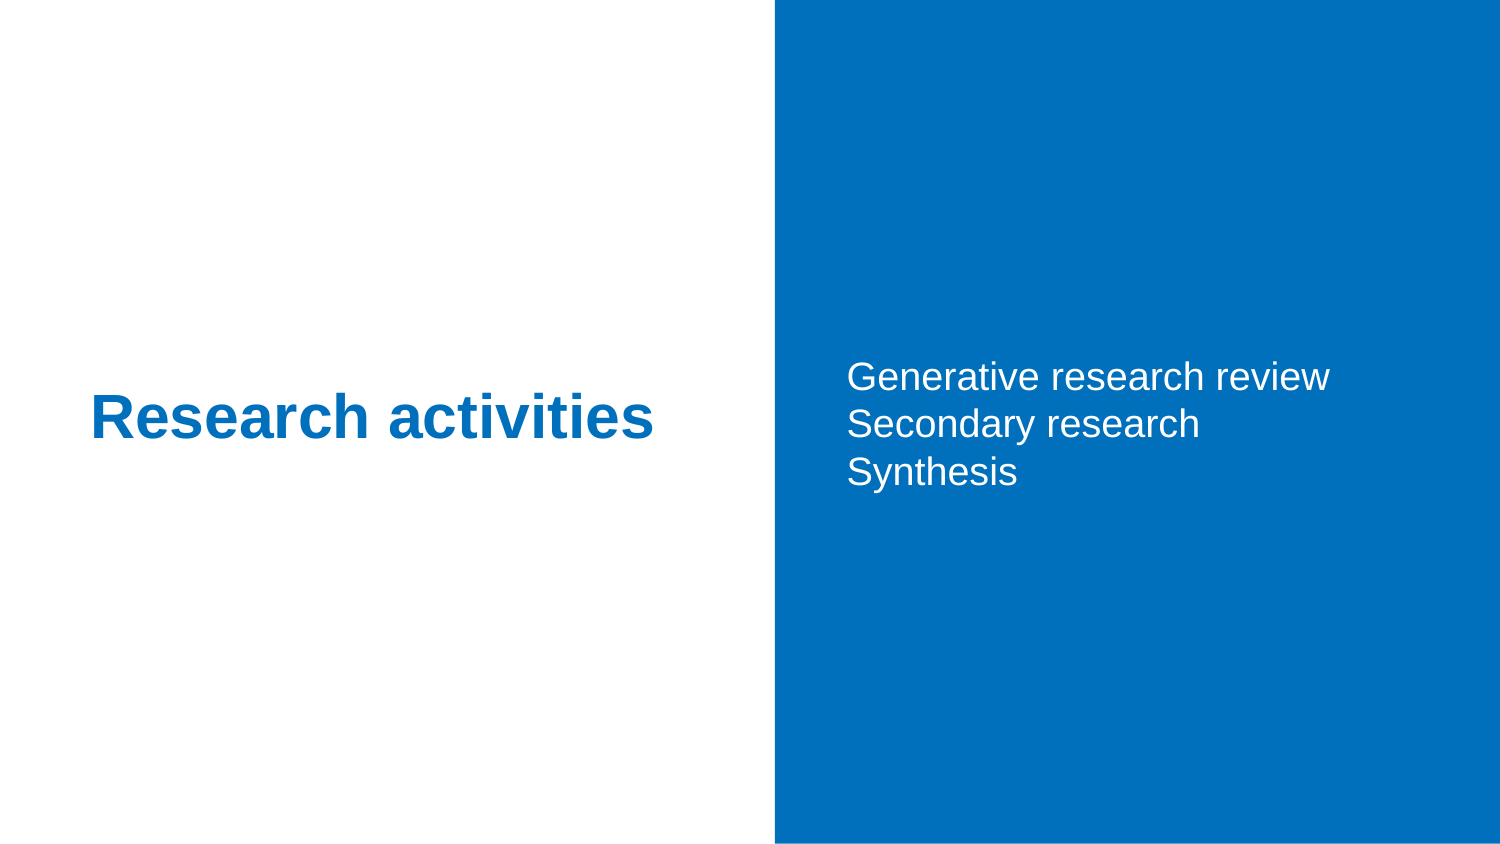

Generative research review
Secondary research
Synthesis
# Research activities